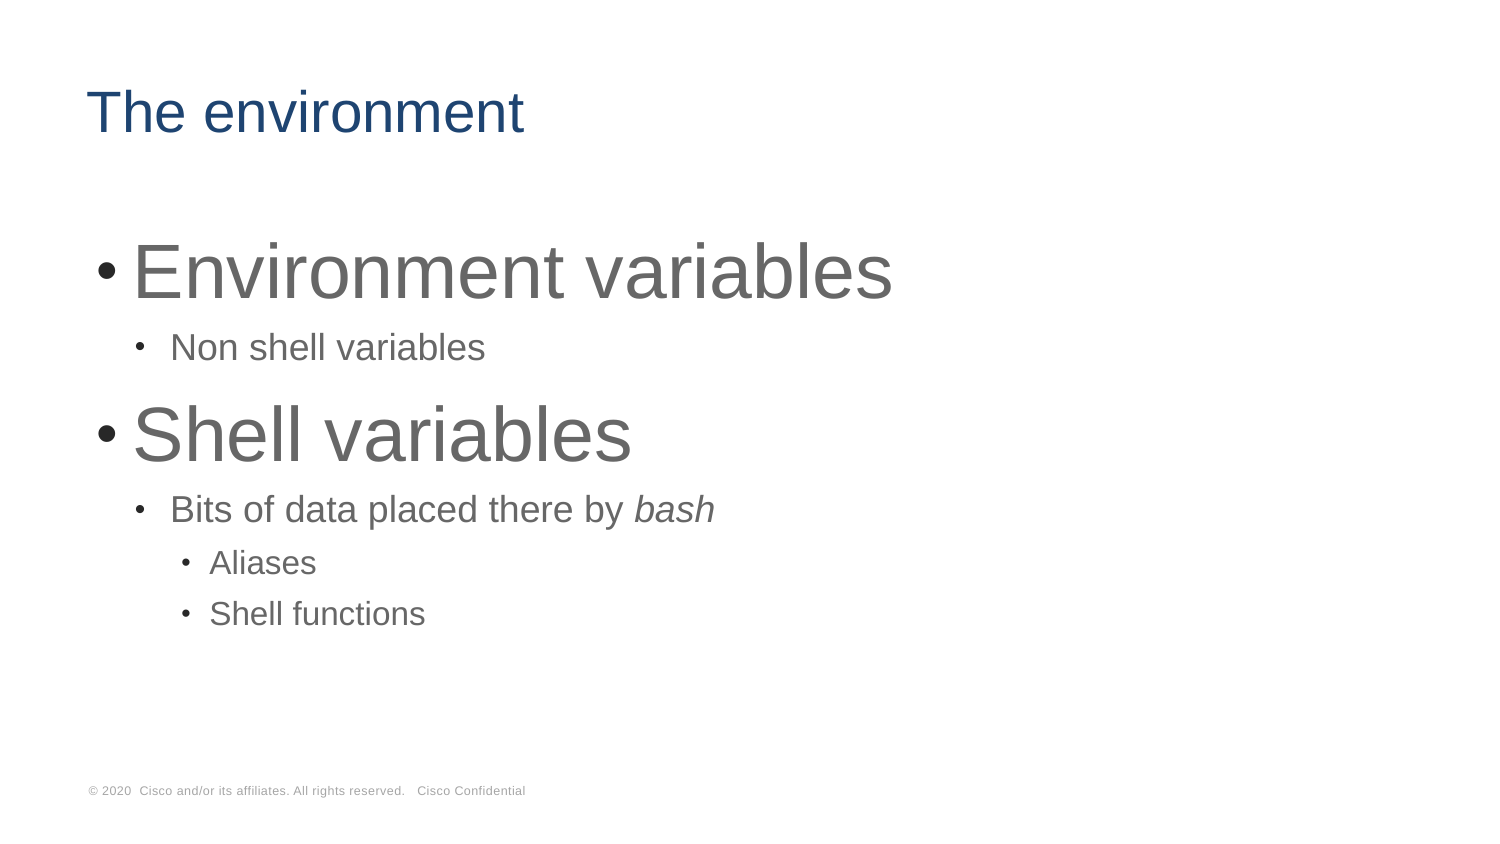

# The environment
Environment variables
Non shell variables
Shell variables
Bits of data placed there by bash
Aliases
Shell functions